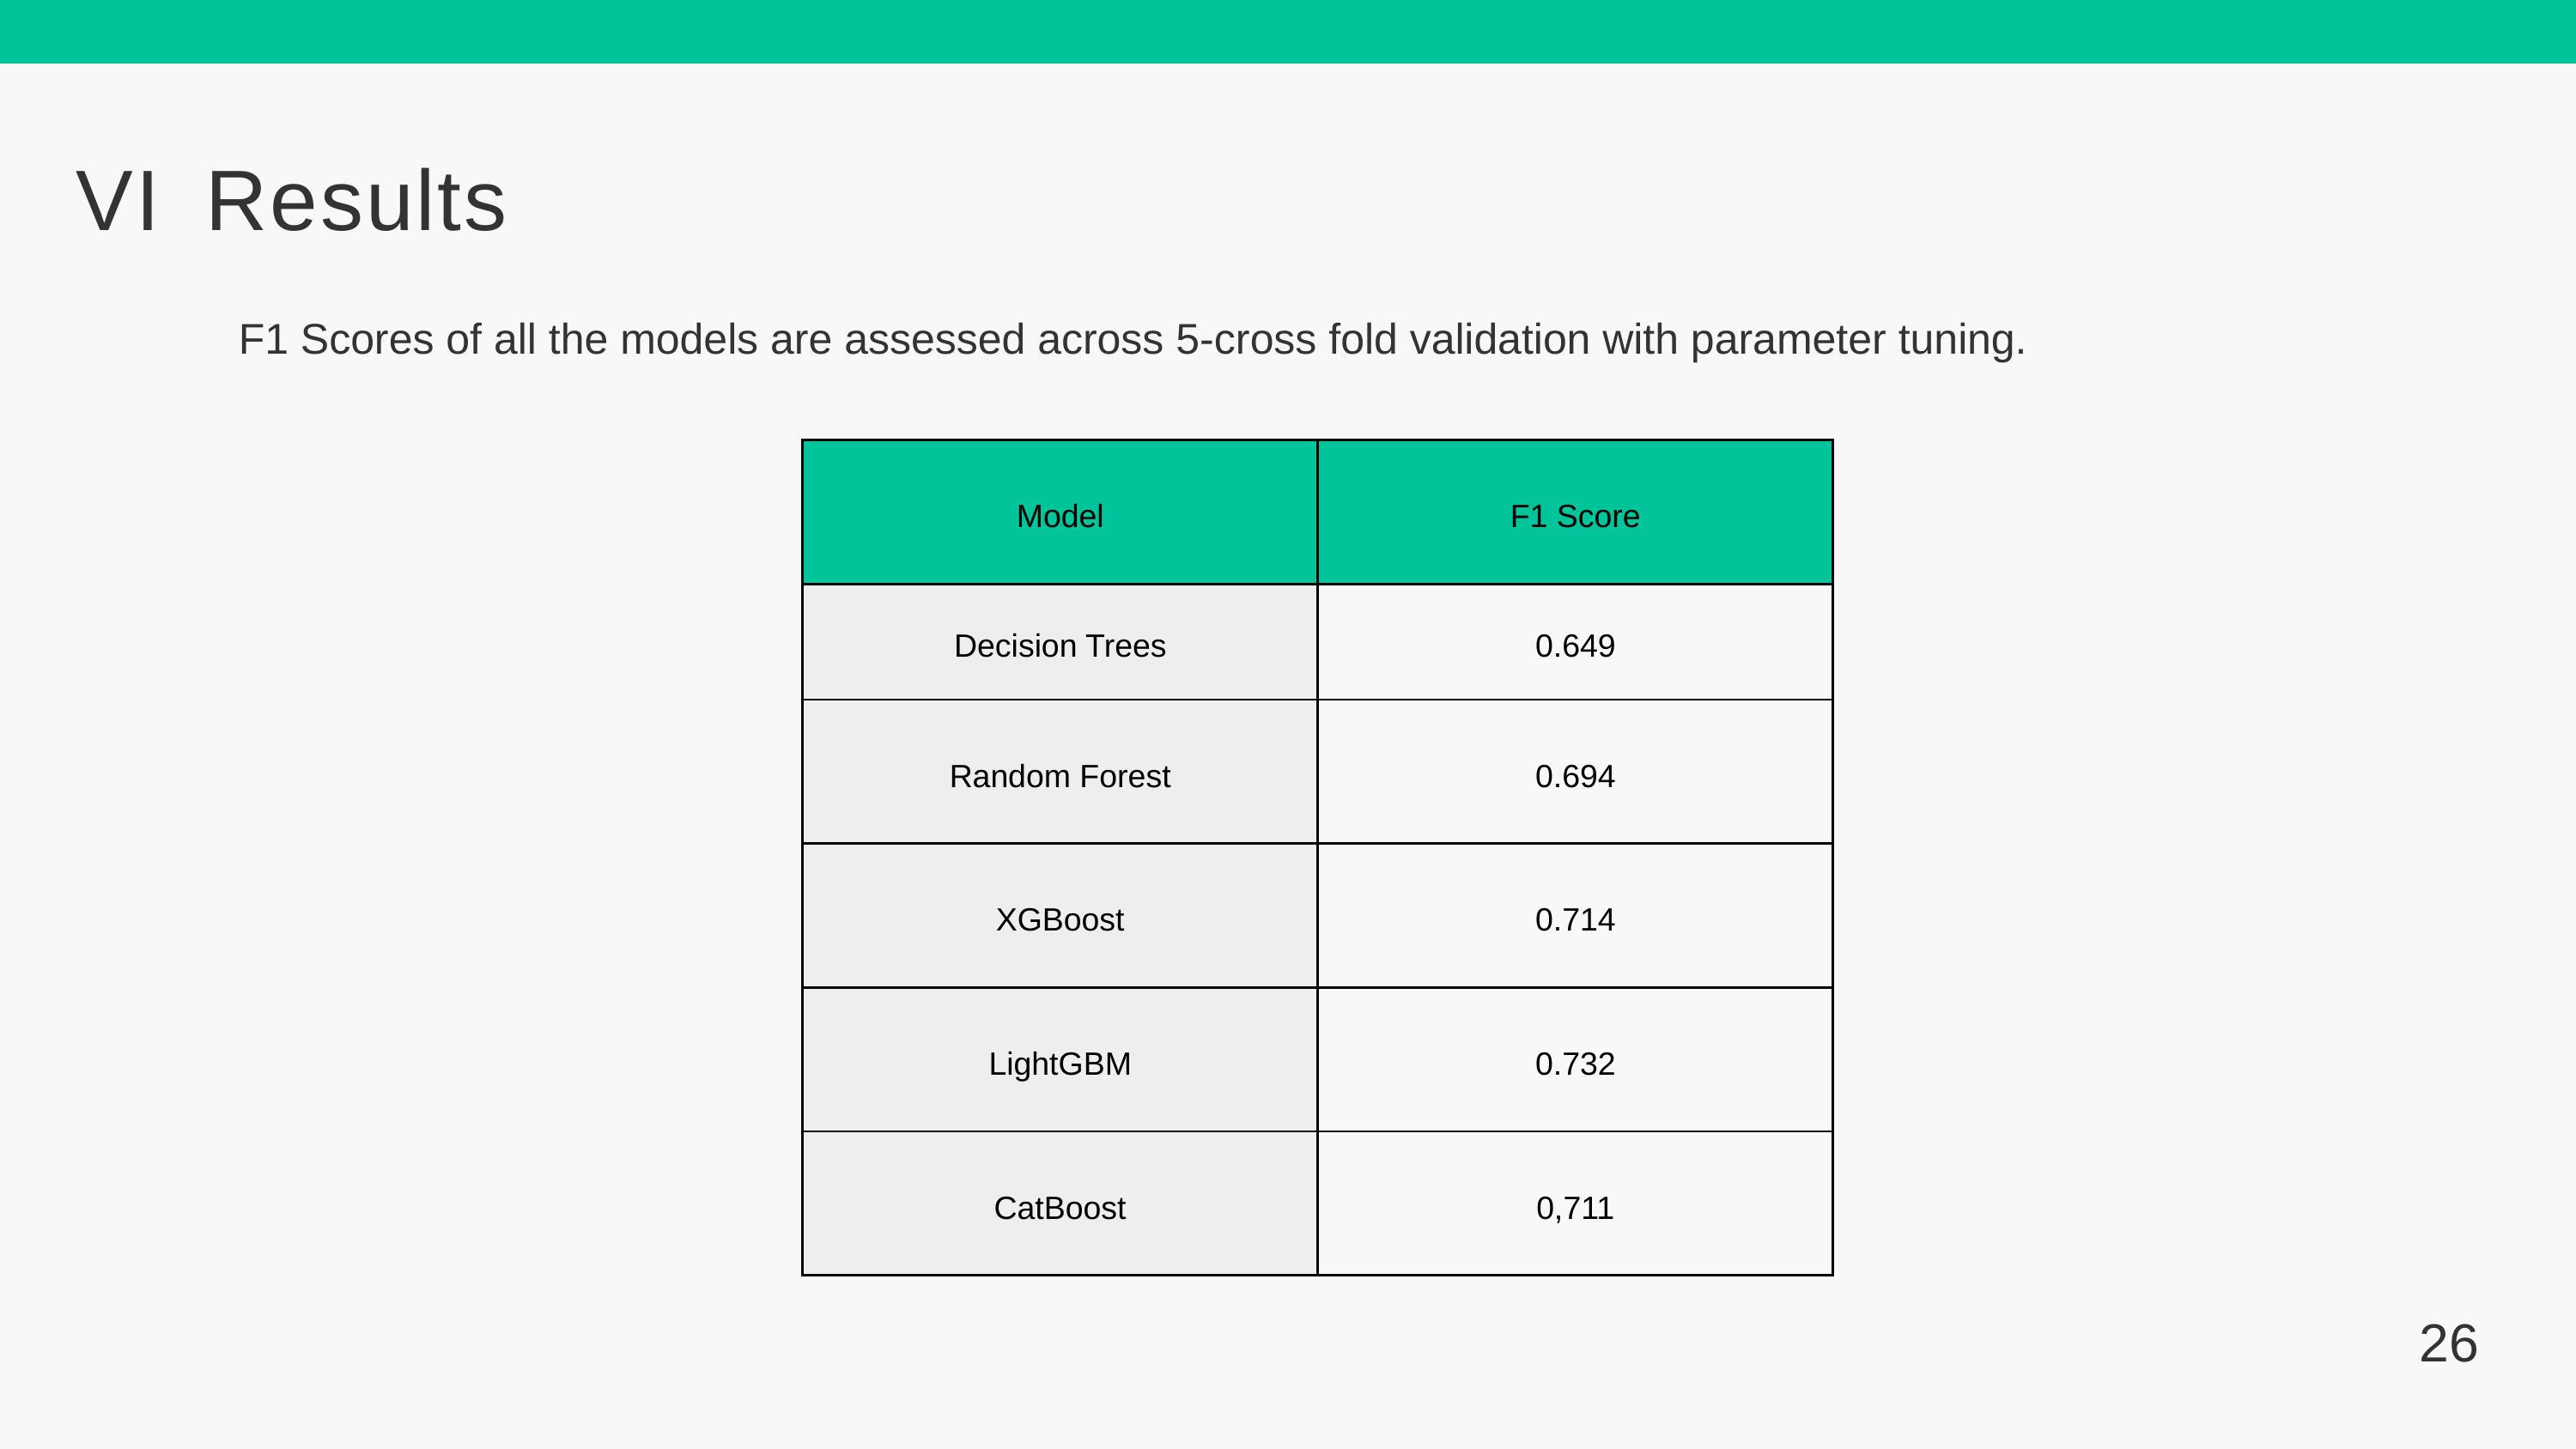

VI
Results
F1 Scores of all the models are assessed across 5-cross fold validation with parameter tuning.
| Model | F1 Score |
| --- | --- |
| Decision Trees | 0.649 |
| Random Forest | 0.694 |
| XGBoost | 0.714 |
| LightGBM | 0.732 |
| CatBoost | 0,711 |
26